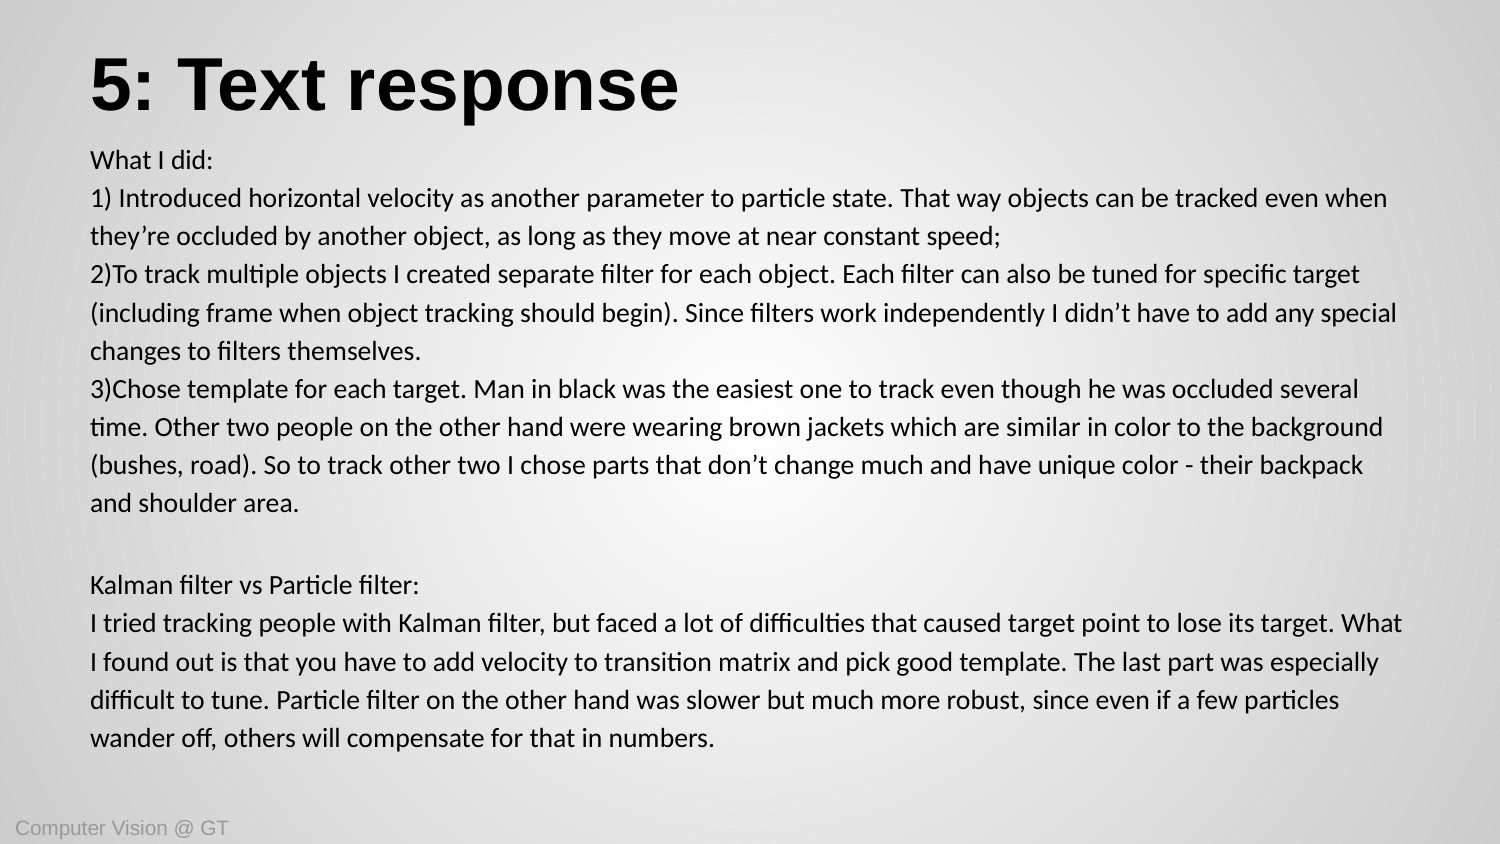

# 5: Text response
What I did:
1) Introduced horizontal velocity as another parameter to particle state. That way objects can be tracked even when they’re occluded by another object, as long as they move at near constant speed;
2)To track multiple objects I created separate filter for each object. Each filter can also be tuned for specific target (including frame when object tracking should begin). Since filters work independently I didn’t have to add any special changes to filters themselves.
3)Chose template for each target. Man in black was the easiest one to track even though he was occluded several time. Other two people on the other hand were wearing brown jackets which are similar in color to the background (bushes, road). So to track other two I chose parts that don’t change much and have unique color - their backpack and shoulder area.

Kalman filter vs Particle filter:
I tried tracking people with Kalman filter, but faced a lot of difficulties that caused target point to lose its target. What I found out is that you have to add velocity to transition matrix and pick good template. The last part was especially difficult to tune. Particle filter on the other hand was slower but much more robust, since even if a few particles wander off, others will compensate for that in numbers.
Computer Vision @ GT